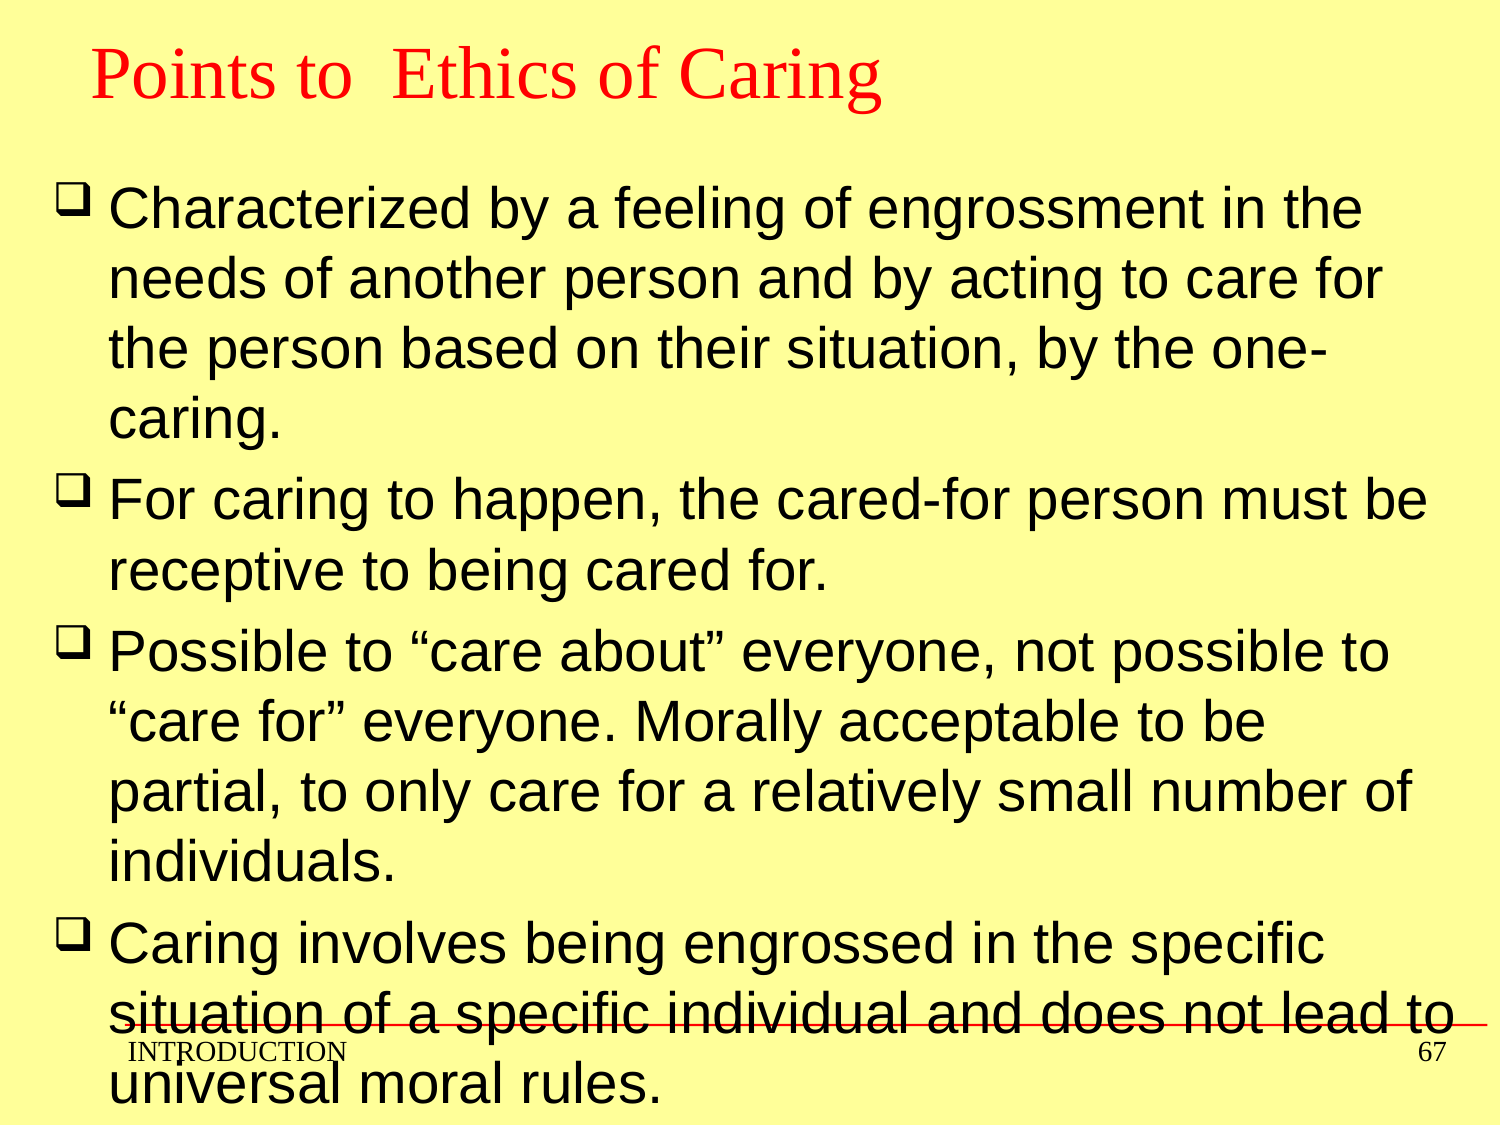

# Points to  Ethics of Caring
Characterized by a feeling of engrossment in the needs of another person and by acting to care for the person based on their situation, by the one-caring.
For caring to happen, the cared-for person must be receptive to being cared for.
Possible to “care about” everyone, not possible to “care for” everyone. Morally acceptable to be partial, to only care for a relatively small number of individuals.
Caring involves being engrossed in the specific situation of a specific individual and does not lead to universal moral rules.
INTRODUCTION
67